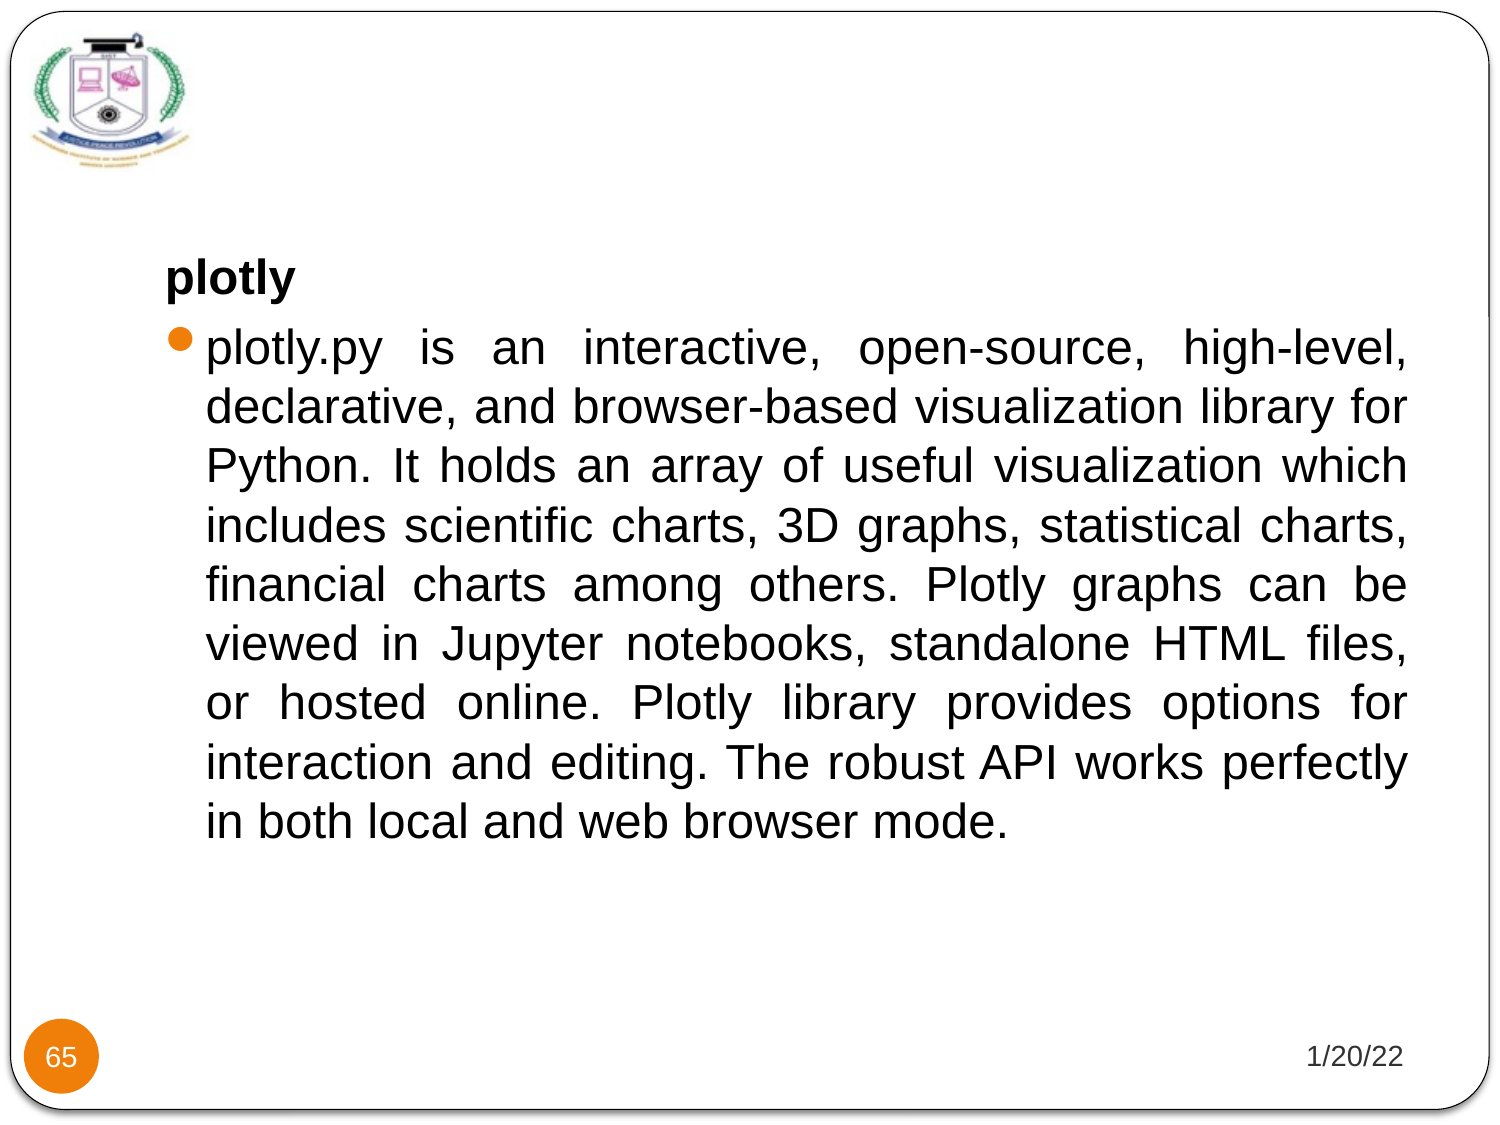

#
plotly
plotly.py is an interactive, open-source, high-level, declarative, and browser-based visualization library for Python. It holds an array of useful visualization which includes scientific charts, 3D graphs, statistical charts, financial charts among others. Plotly graphs can be viewed in Jupyter notebooks, standalone HTML files, or hosted online. Plotly library provides options for interaction and editing. The robust API works perfectly in both local and web browser mode.

1/20/22
65